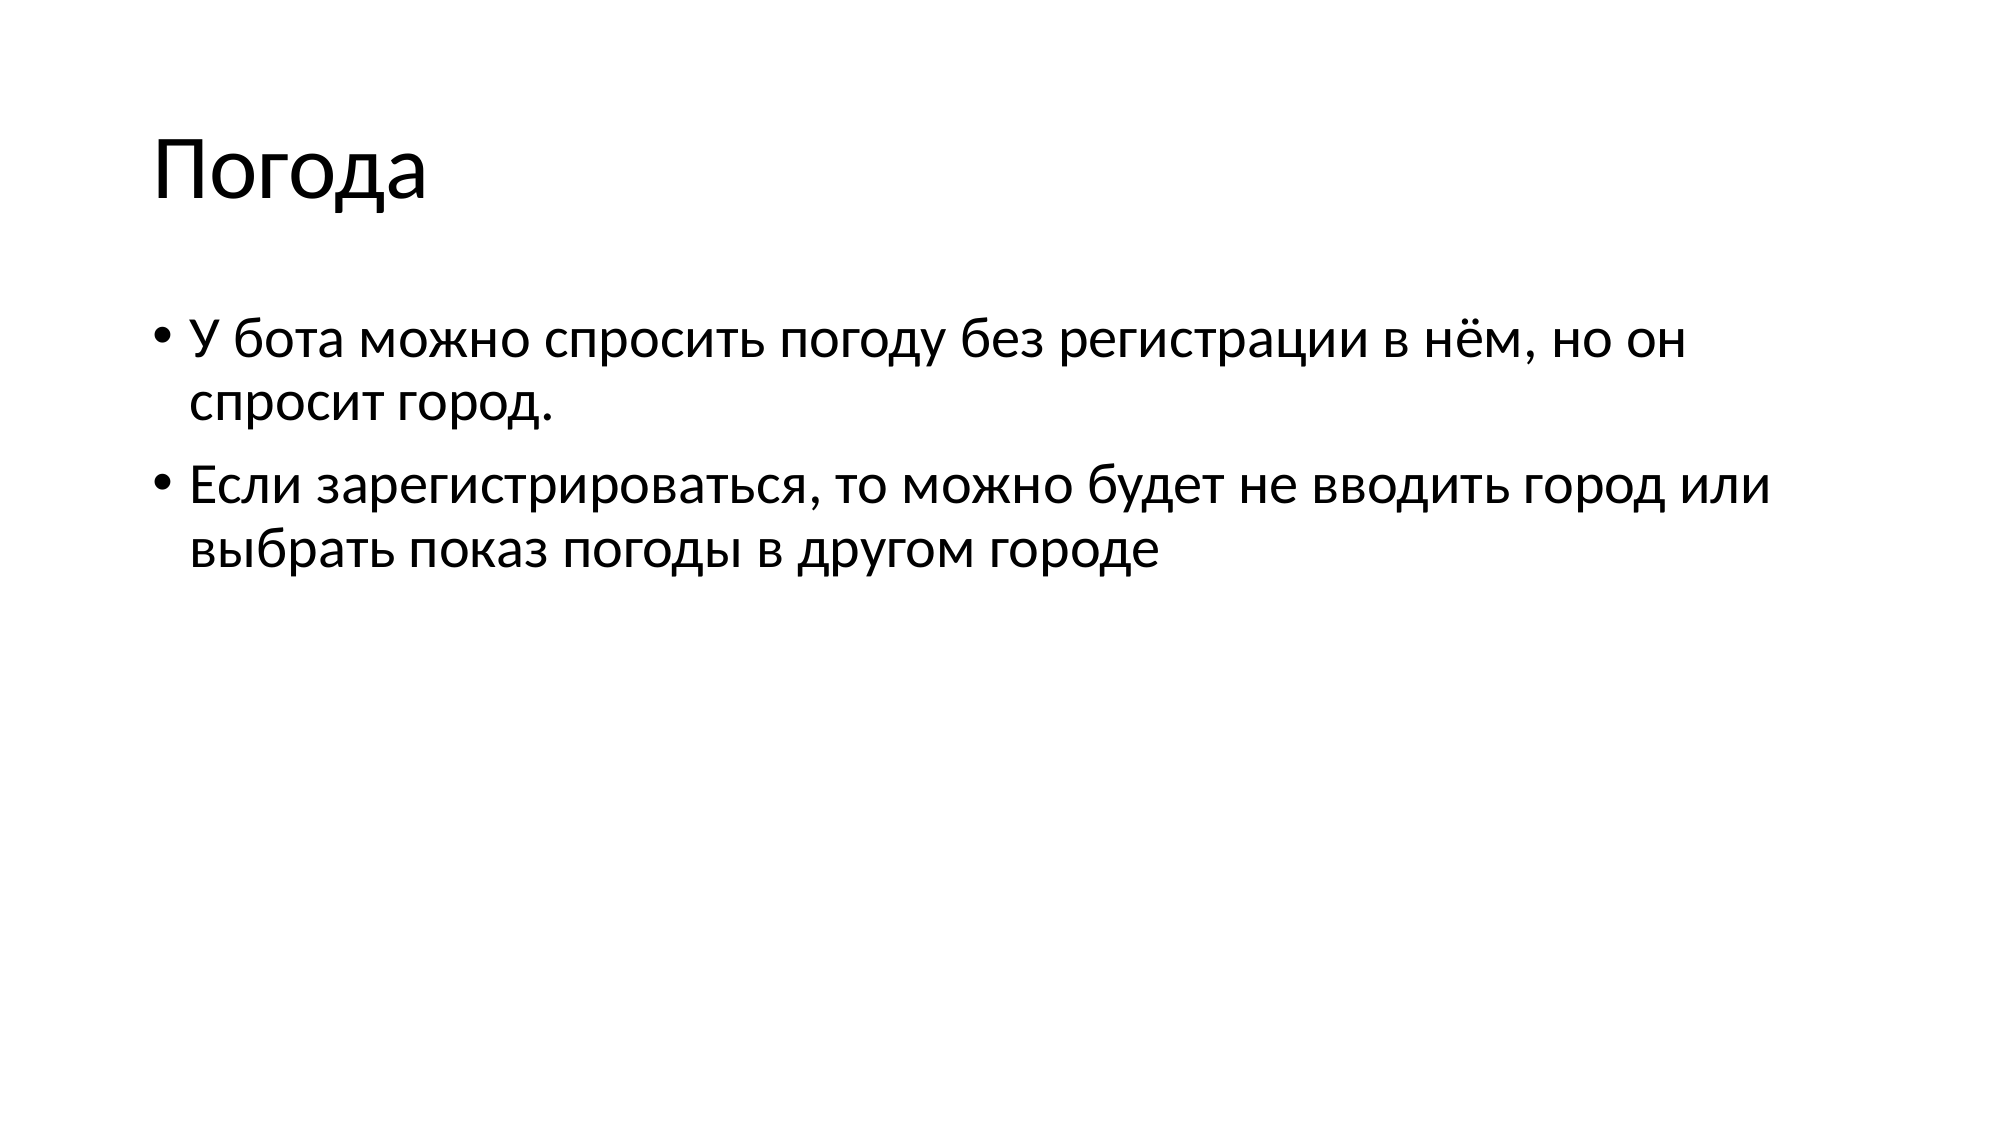

# Погода
У бота можно спросить погоду без регистрации в нём, но он спросит город.
Если зарегистрироваться, то можно будет не вводить город или выбрать показ погоды в другом городе